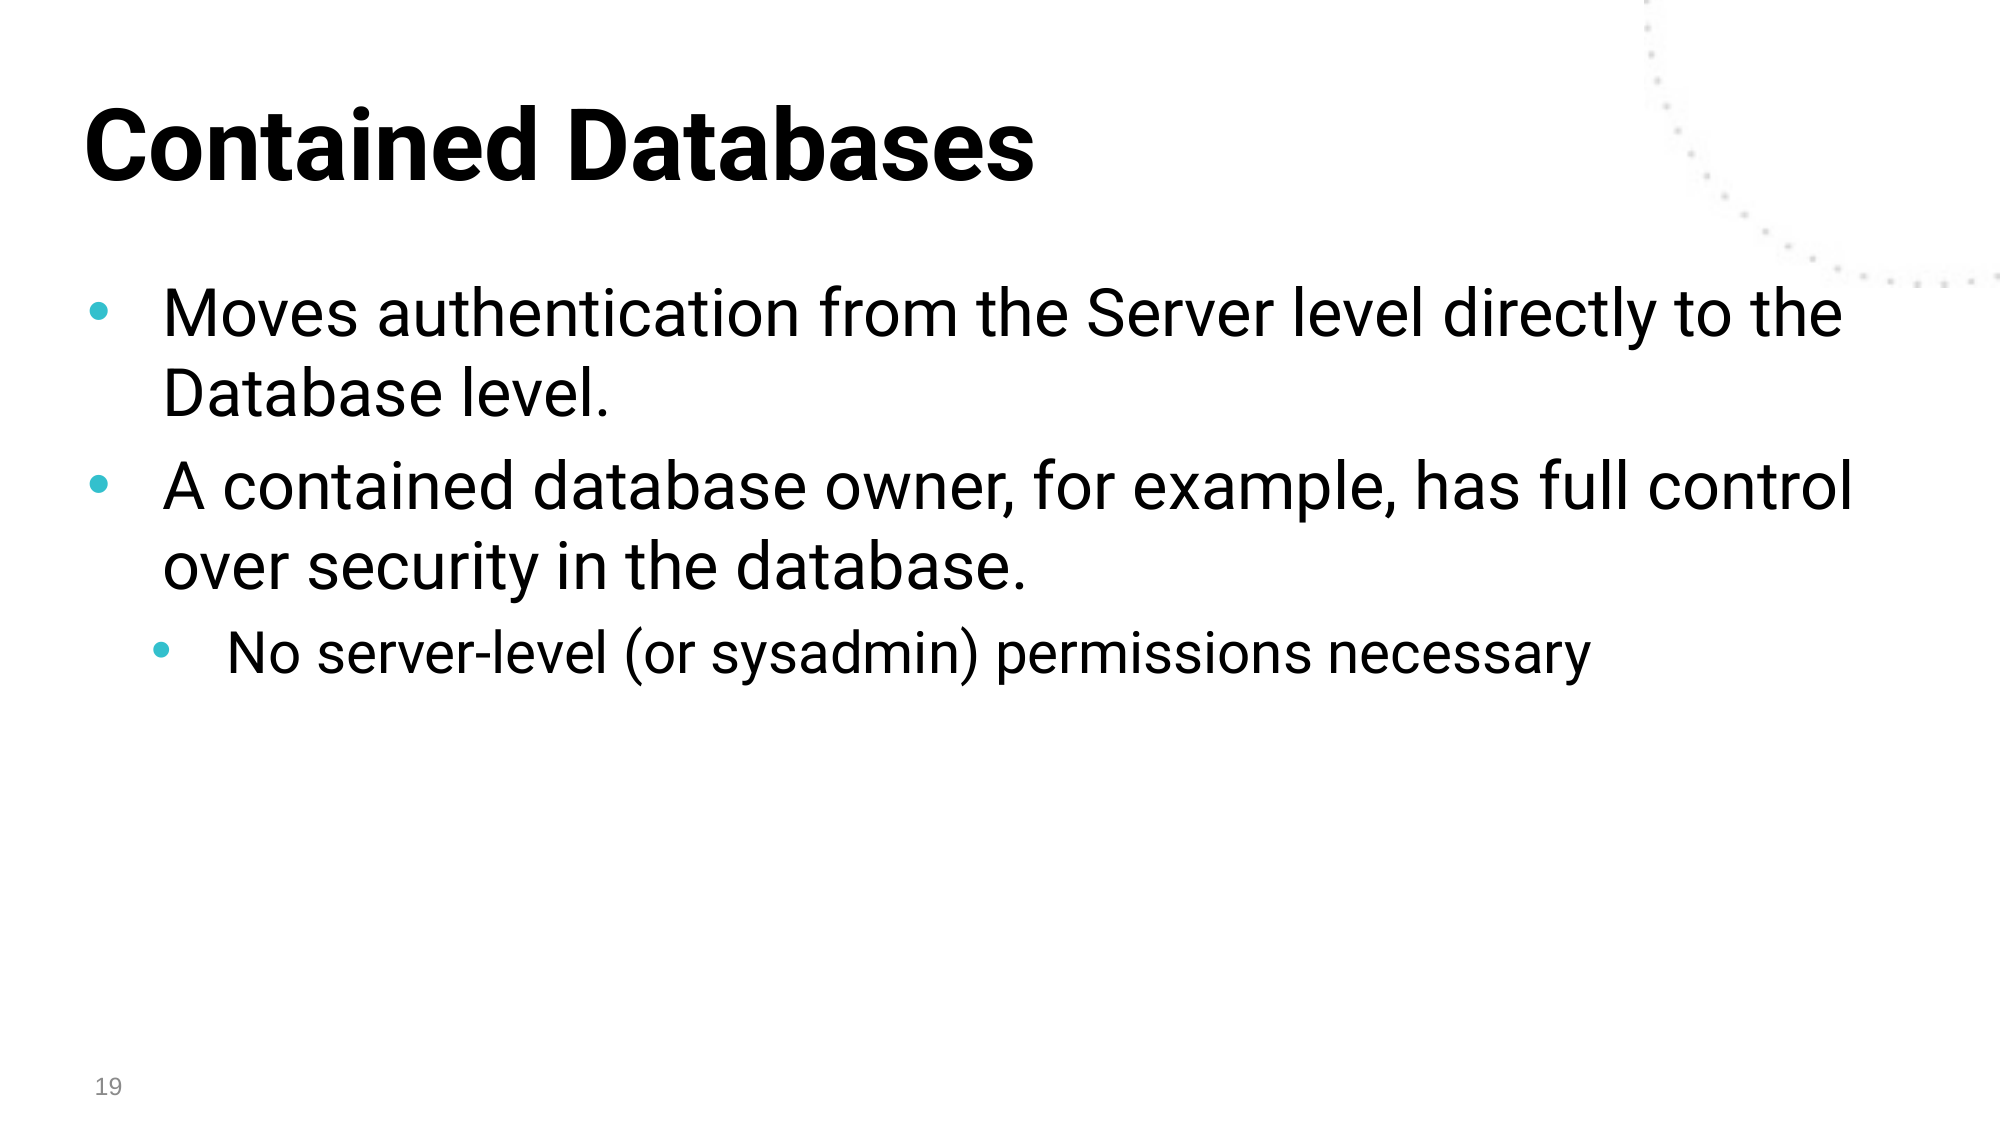

# Contained Databases
Moves authentication from the Server level directly to the Database level.
A contained database owner, for example, has full control over security in the database.
No server-level (or sysadmin) permissions necessary
19